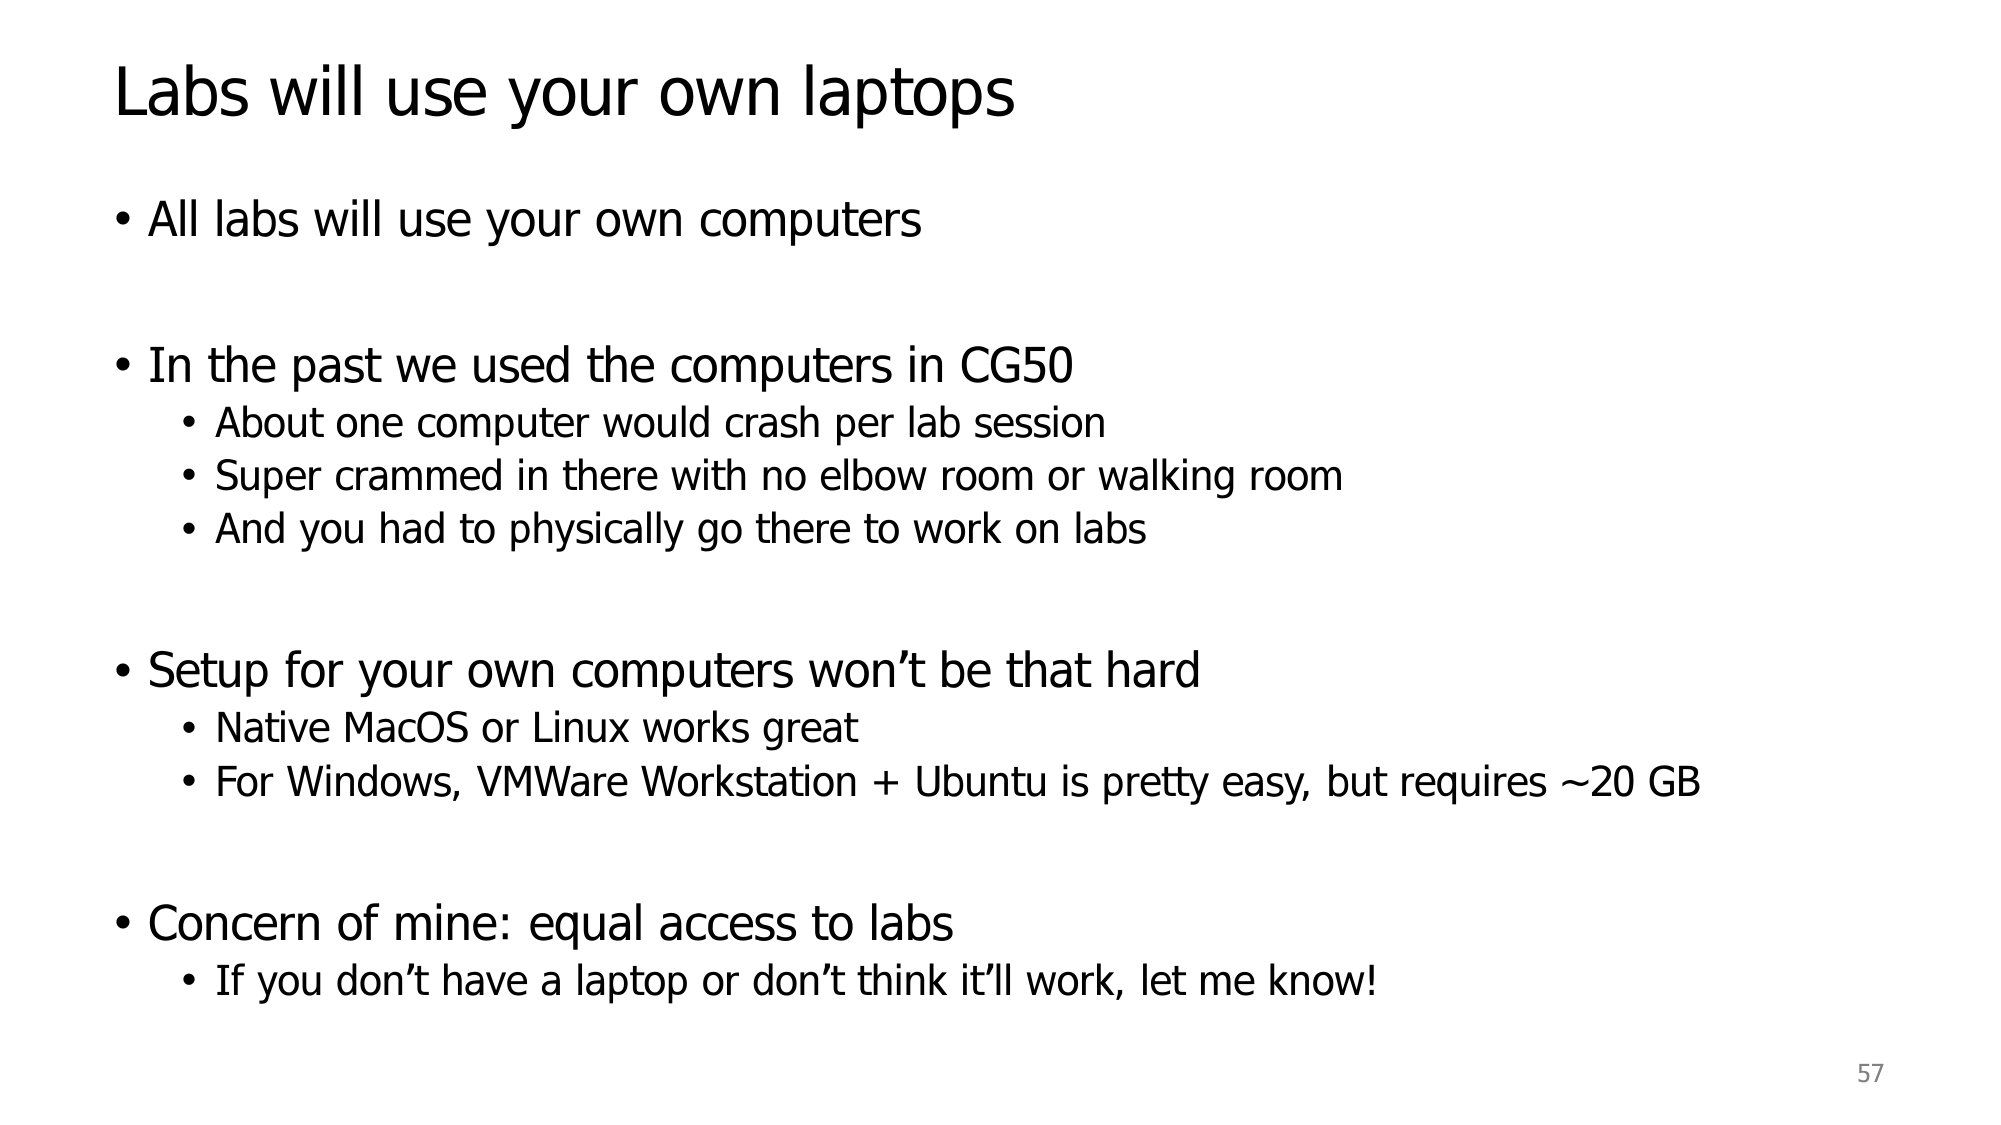

# Labs will use your own laptops
All labs will use your own computers

In the past we used the computers in CG50
About one computer would crash per lab session
Super crammed in there with no elbow room or walking room
And you had to physically go there to work on labs

Setup for your own computers won’t be that hard
Native MacOS or Linux works great
For Windows, VMWare Workstation + Ubuntu is pretty easy, but requires ~20 GB

Concern of mine: equal access to labs
If you don’t have a laptop or don’t think it’ll work, let me know!
57